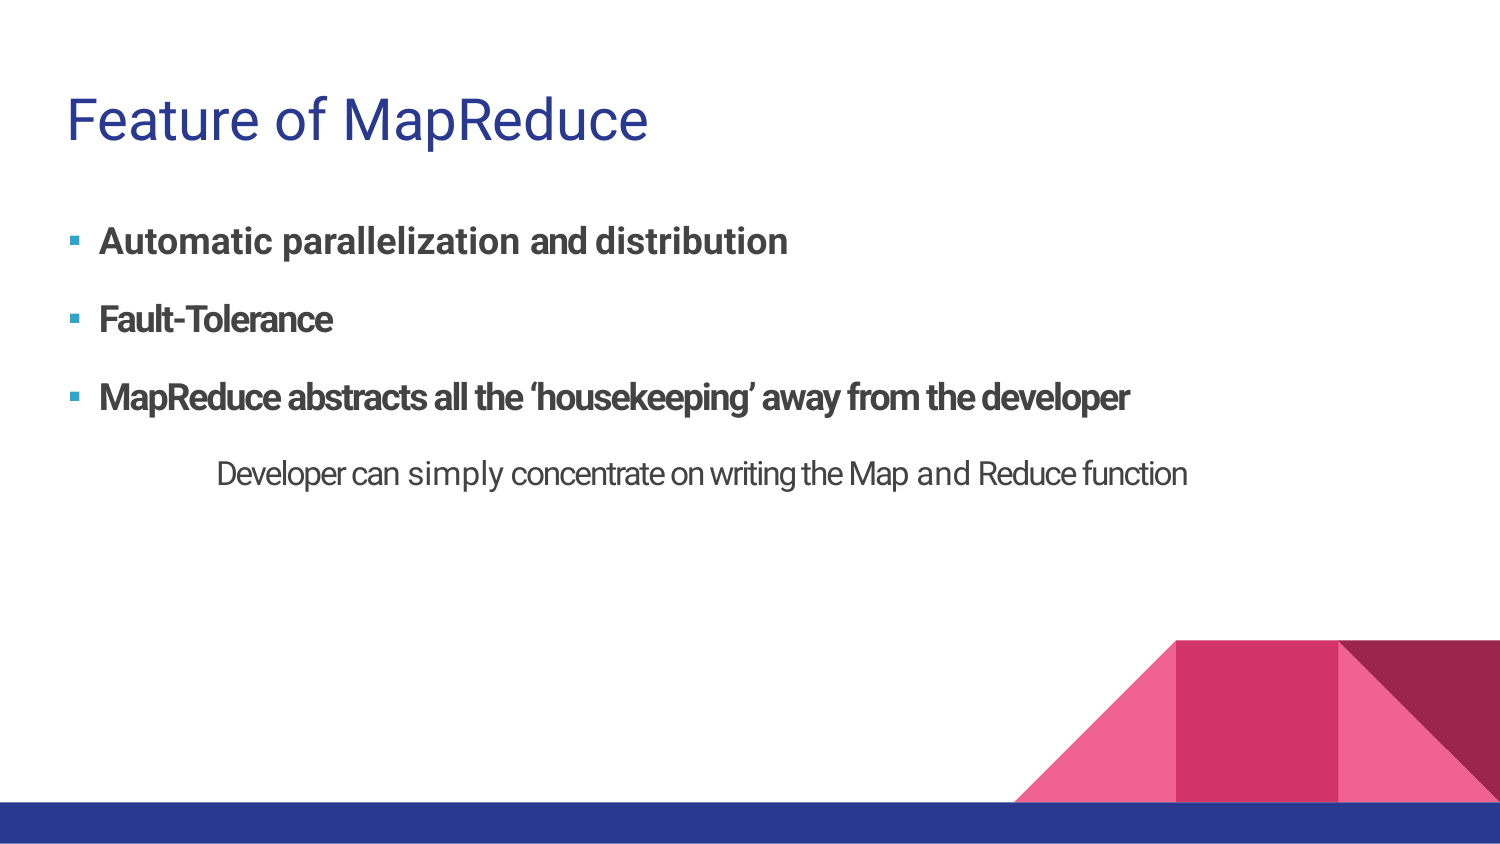

# Feature of MapReduce
Automatic parallelization and distribution
Fault-Tolerance
MapReduce abstracts all the ‘housekeeping’ away from the developer
	Developer can simply concentrate on writing the Map and Reduce function